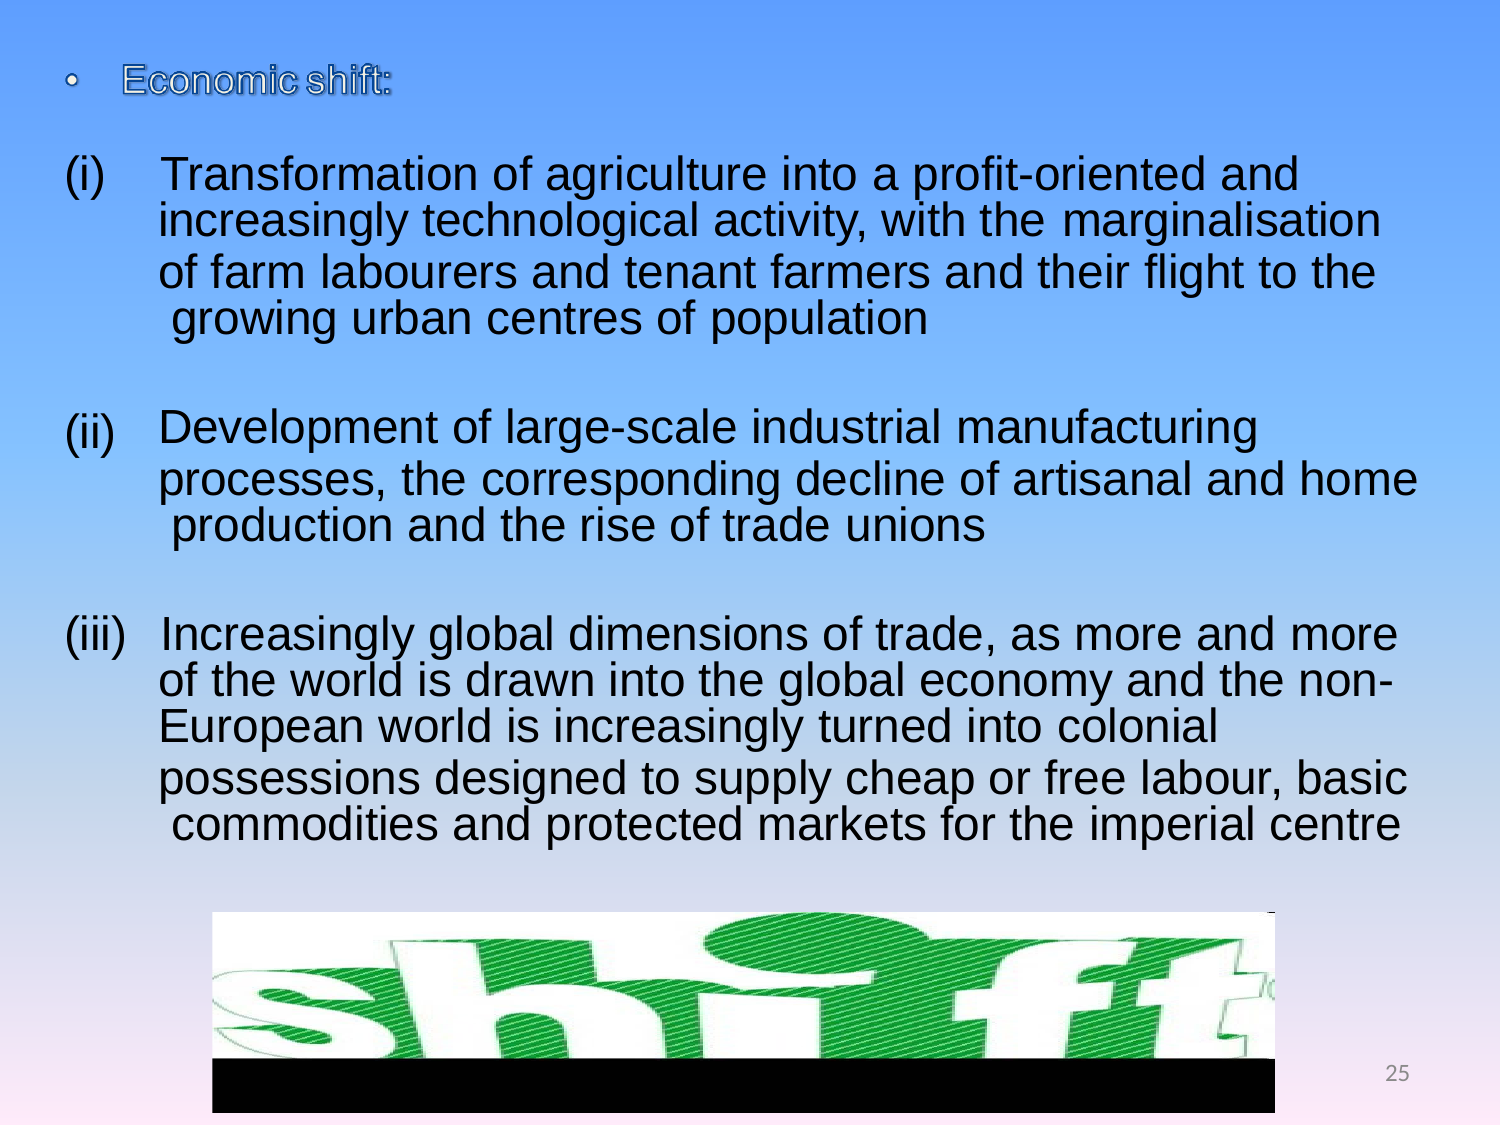

(i)	Transformation of agriculture into a profit-oriented and
increasingly technological activity, with the marginalisation
of farm labourers and tenant farmers and their flight to the  growing urban centres of population
Development of large-scale industrial manufacturing
processes, the corresponding decline of artisanal and home  production and the rise of trade unions
(ii)
(iii)	Increasingly global dimensions of trade, as more and more
of the world is drawn into the global economy and the non-
European world is increasingly turned into colonial
possessions designed to supply cheap or free labour, basic  commodities and protected markets for the imperial centre

25